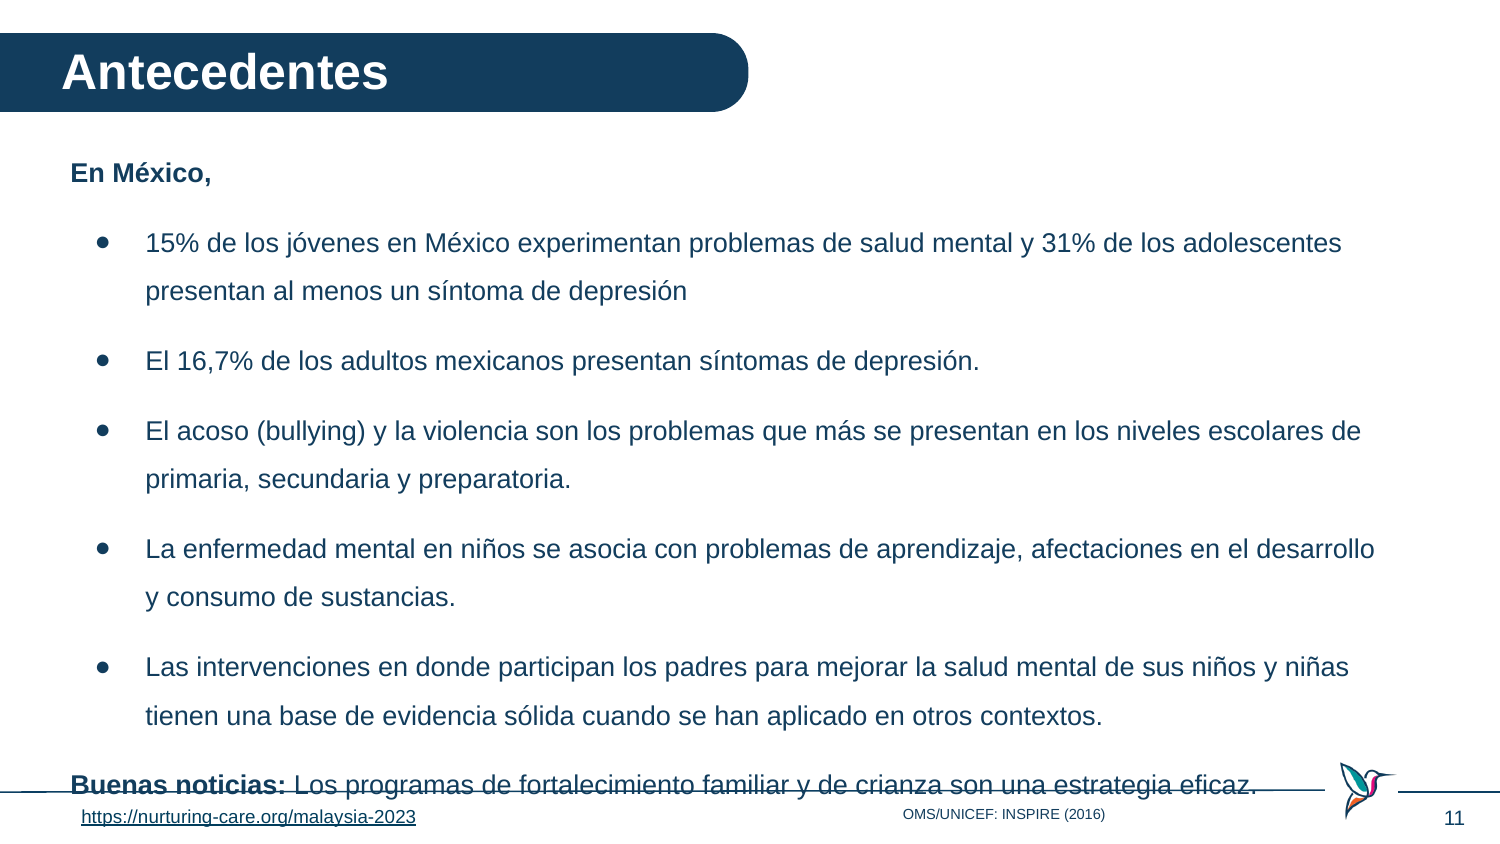

Antecedentes
En México,
15% de los jóvenes en México experimentan problemas de salud mental y 31% de los adolescentes presentan al menos un síntoma de depresión
El 16,7% de los adultos mexicanos presentan síntomas de depresión.
El acoso (bullying) y la violencia son los problemas que más se presentan en los niveles escolares de primaria, secundaria y preparatoria.
La enfermedad mental en niños se asocia con problemas de aprendizaje, afectaciones en el desarrollo y consumo de sustancias.
Las intervenciones en donde participan los padres para mejorar la salud mental de sus niños y niñas tienen una base de evidencia sólida cuando se han aplicado en otros contextos.
Buenas noticias: Los programas de fortalecimiento familiar y de crianza son una estrategia eficaz.
https://nurturing-care.org/malaysia-2023
OMS/UNICEF: INSPIRE (2016)